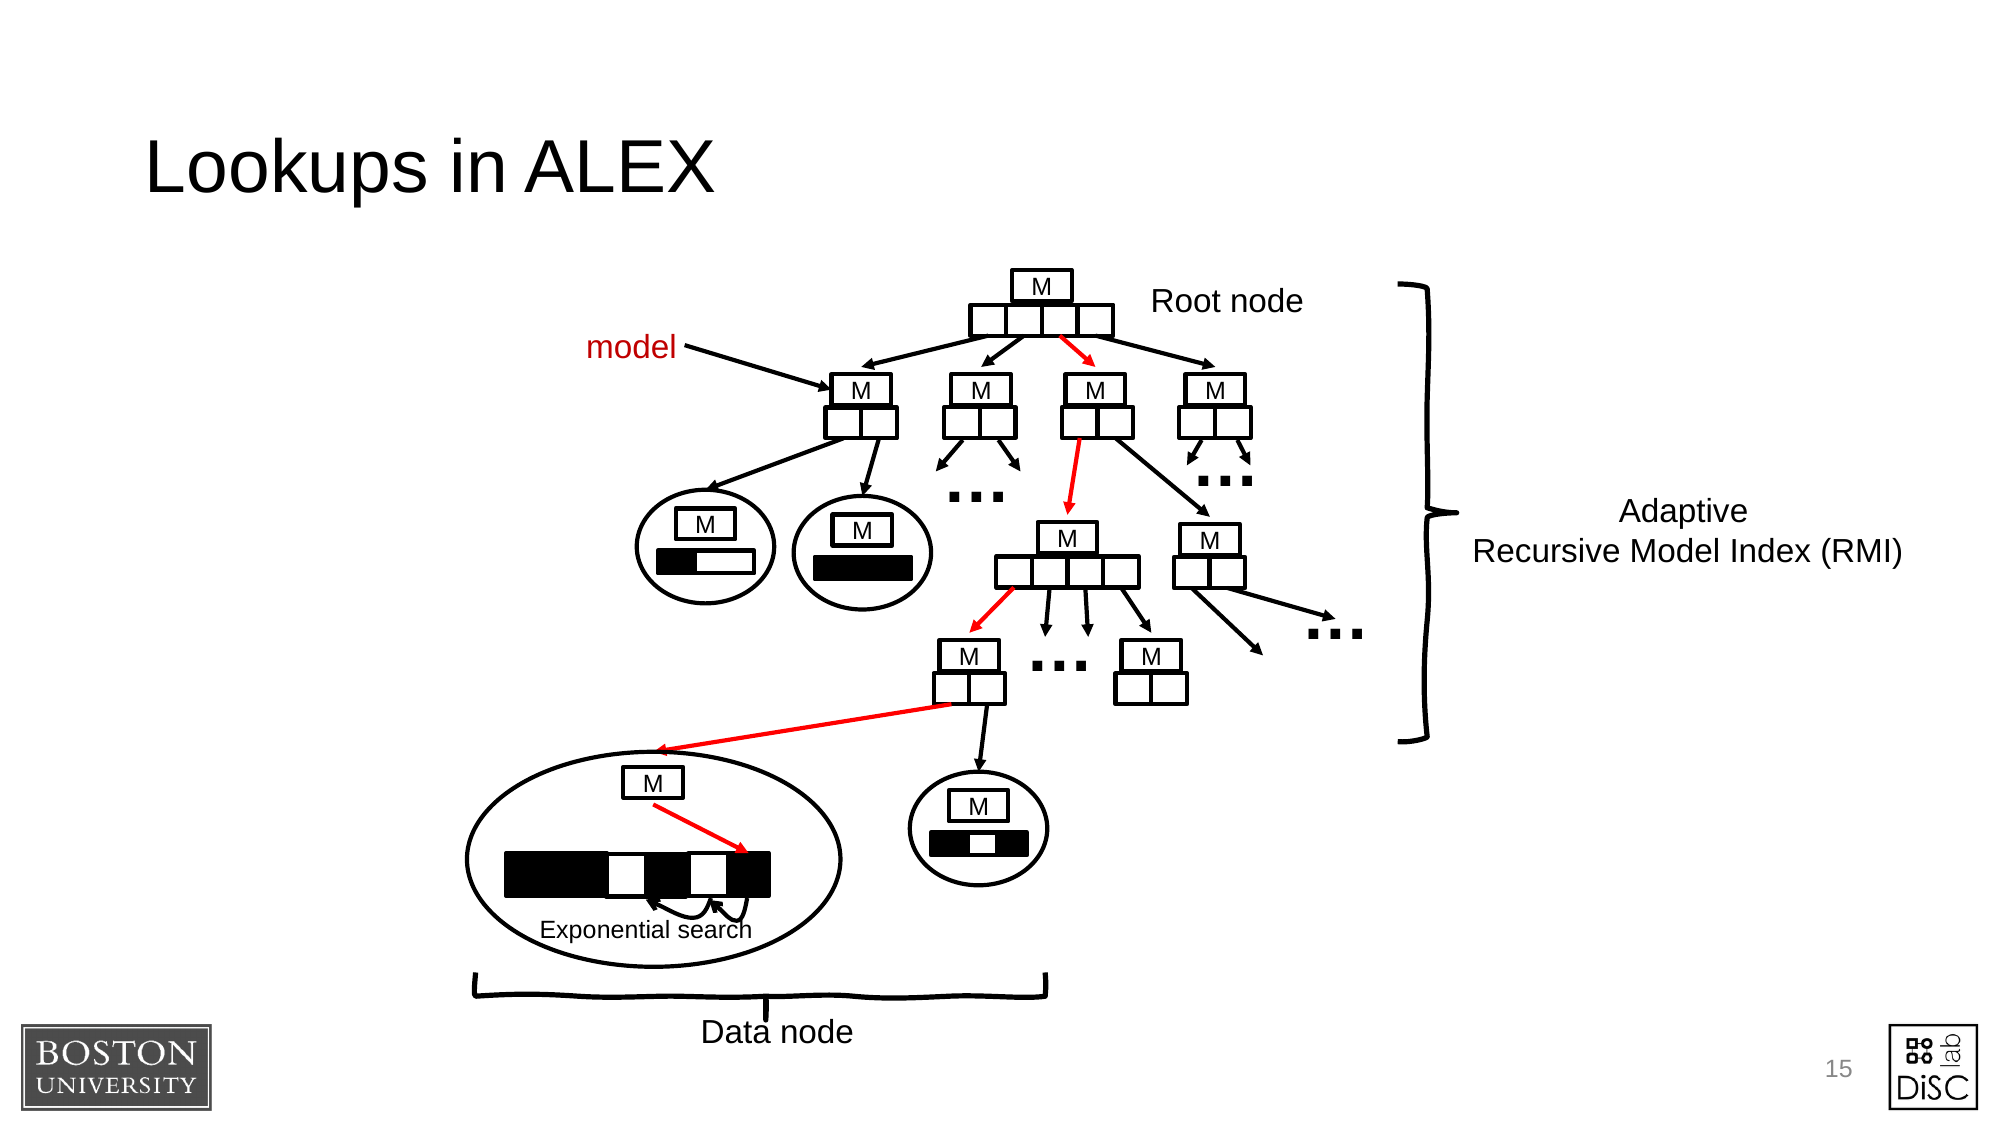

# Lookups in ALEX
M

Root node

model
M

M

M

M

…
…
Adaptive
Recursive Model Index (RMI)

M

M

M

M

…
…
M

M

M

M

Exponential search
Data node
15